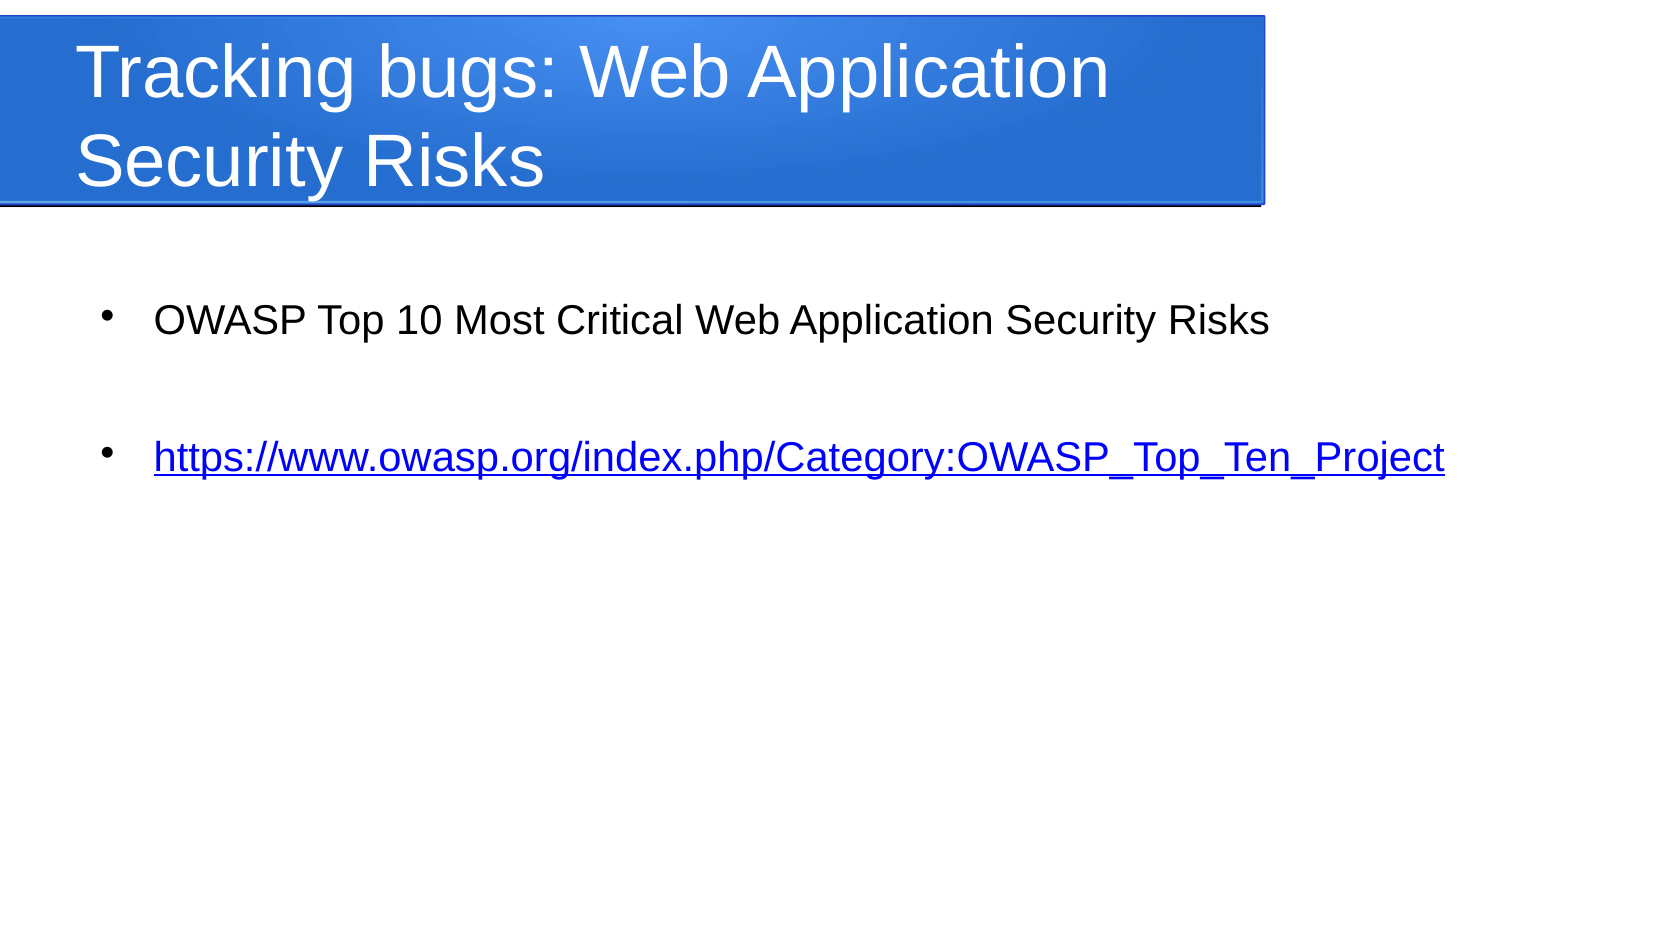

Tracking bugs: Web Application Security Risks

OWASP Top 10 Most Critical Web Application Security Risks

https://www.owasp.org/index.php/Category:OWASP_Top_Ten_Project